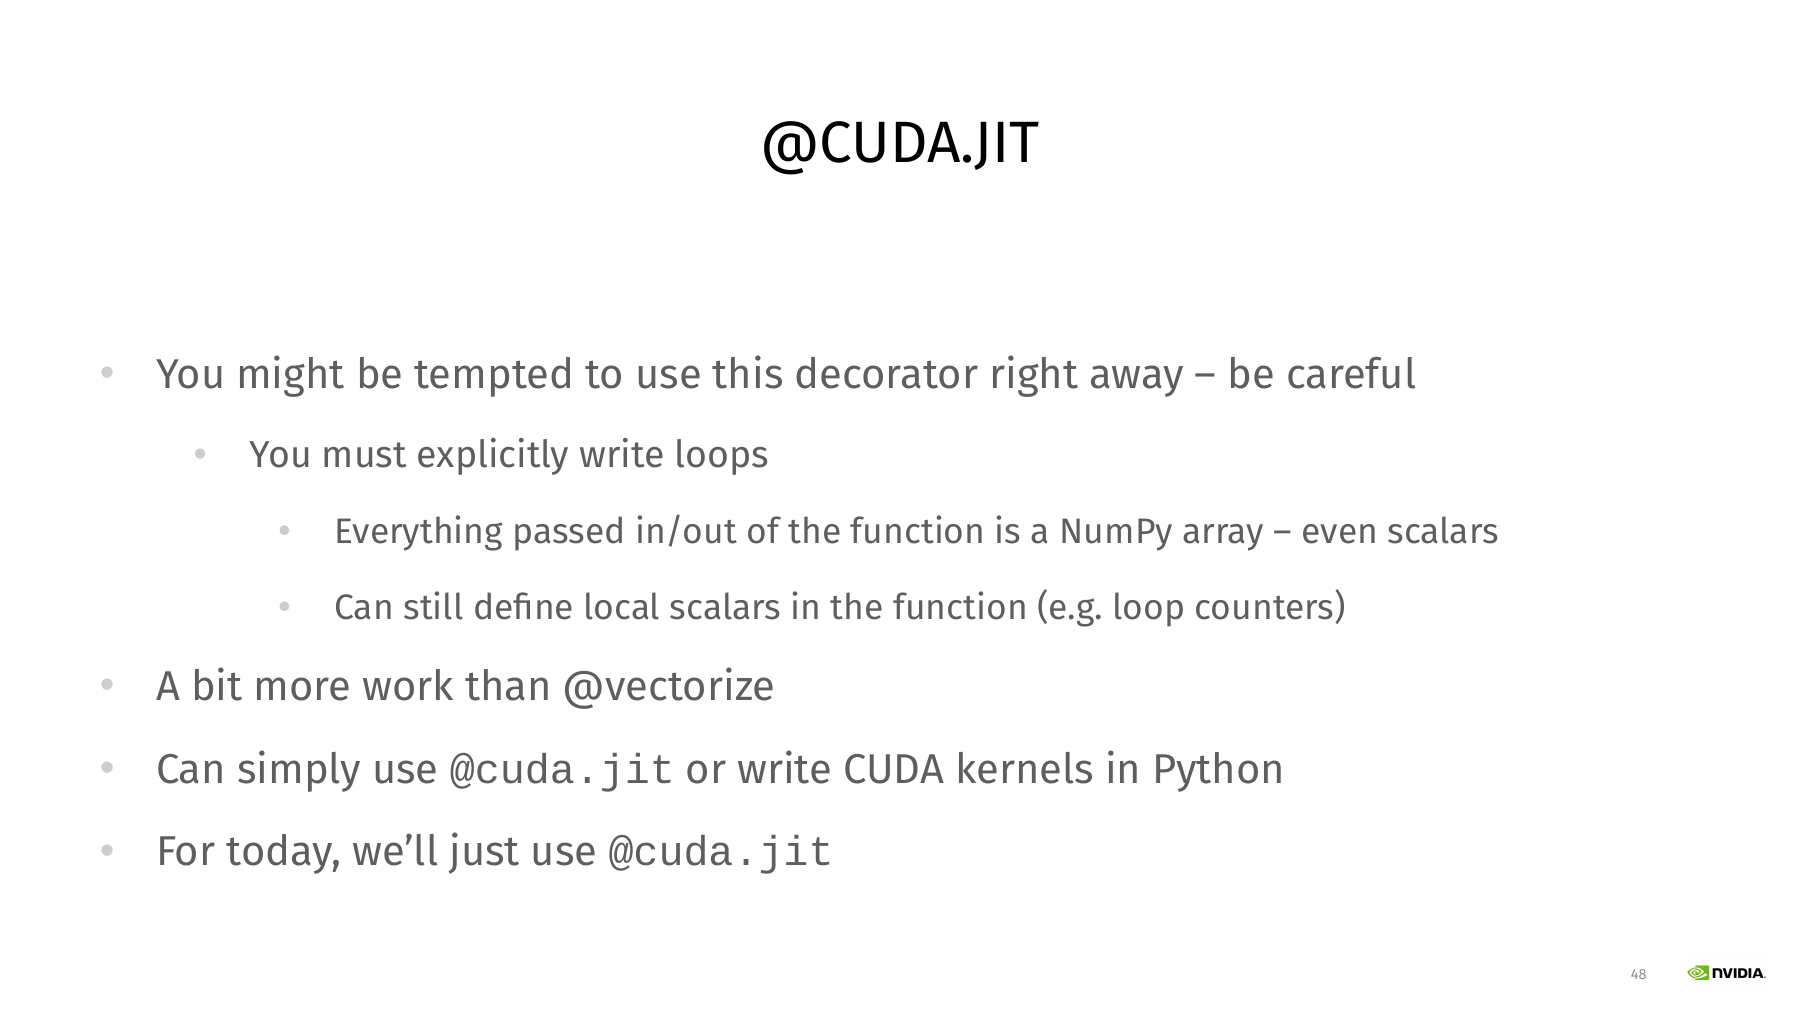

# @cuda.jit

You might be tempted to use this decorator right away – be careful
You must explicitly write loops
Everything passed in/out of the function is a NumPy array – even scalars
Can still define local scalars in the function (e.g. loop counters)
A bit more work than @vectorize
Can simply use @cuda.jit or write CUDA kernels in Python
For today, we’ll just use @cuda.jit